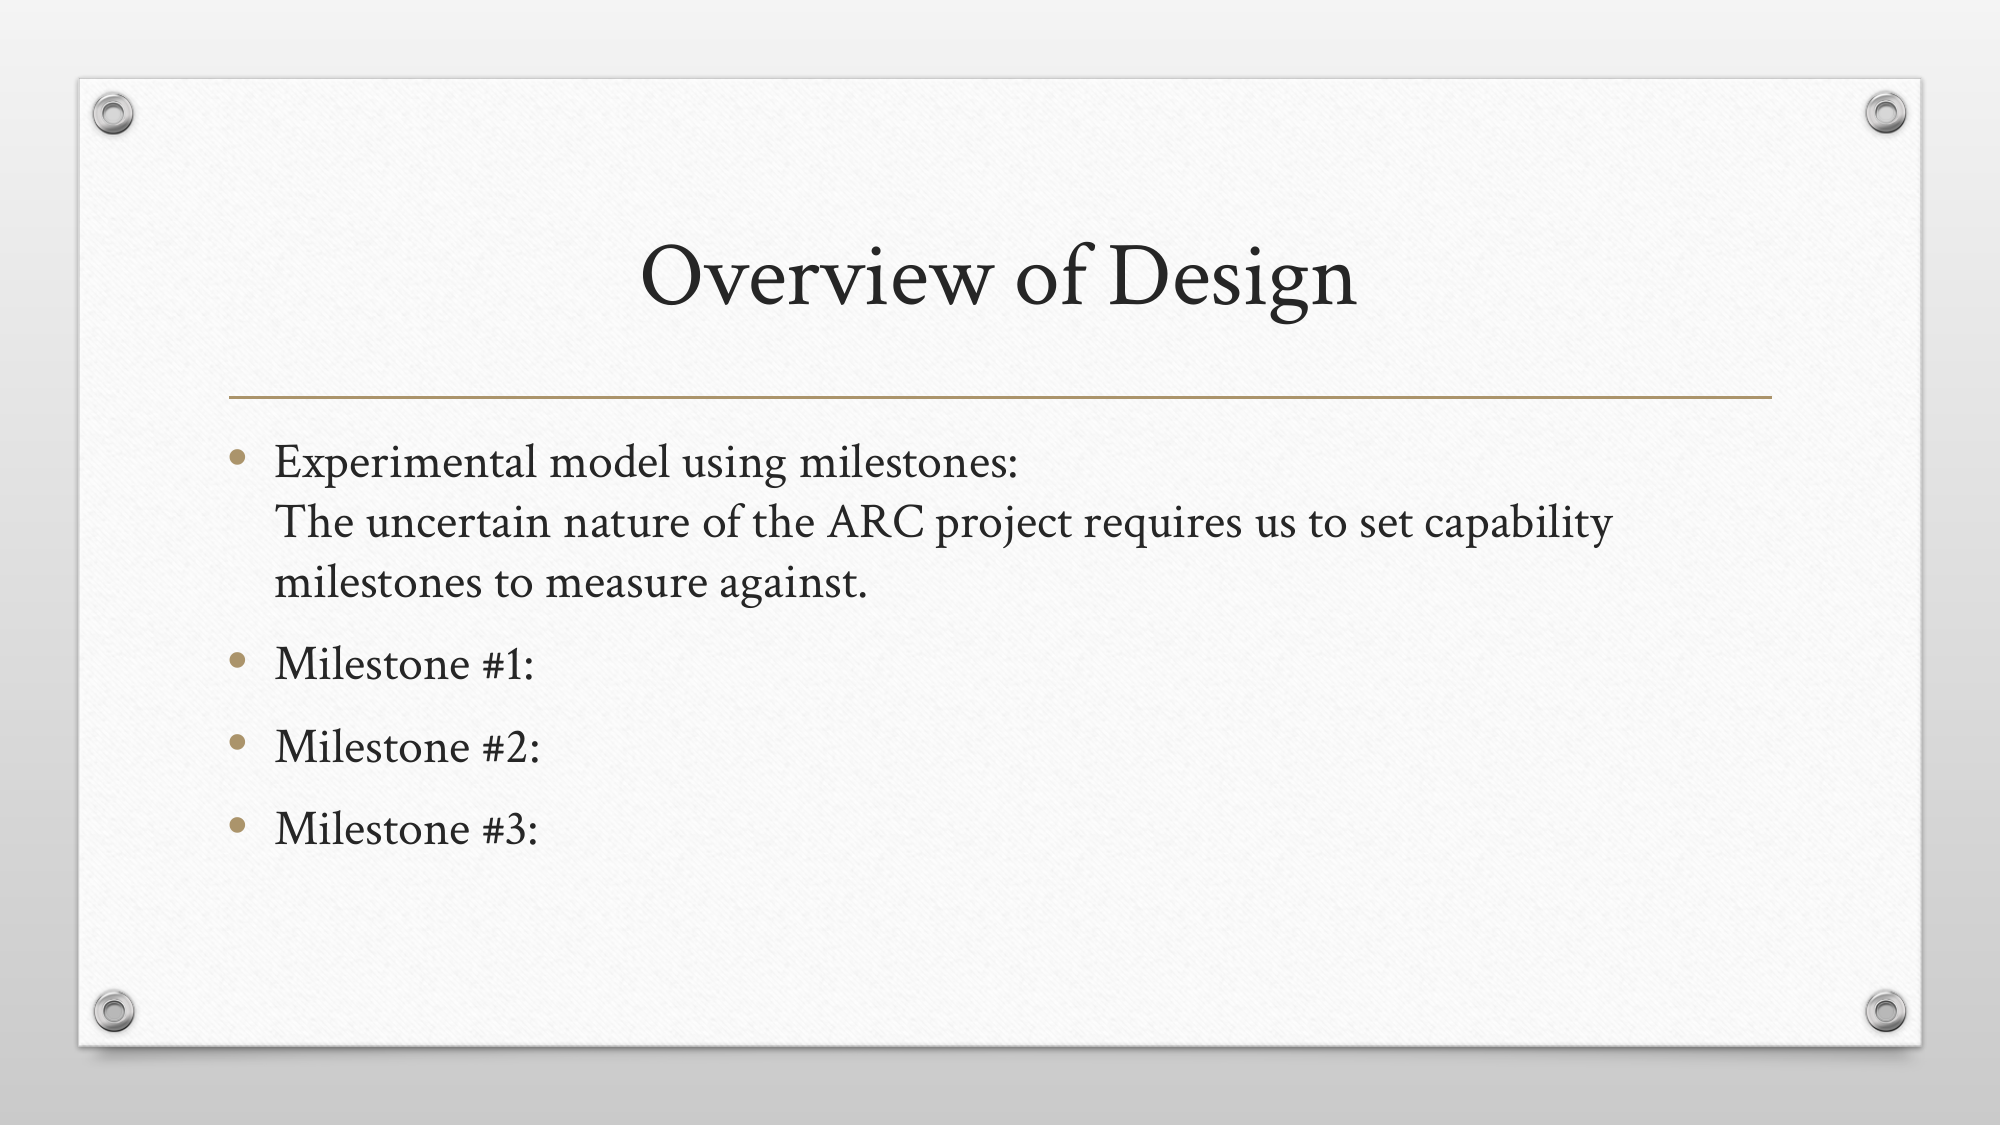

# Overview of Design
Experimental model using milestones:
The uncertain nature of the ARC project requires us to set capability milestones to measure against.
Milestone #1:
Milestone #2:
Milestone #3: